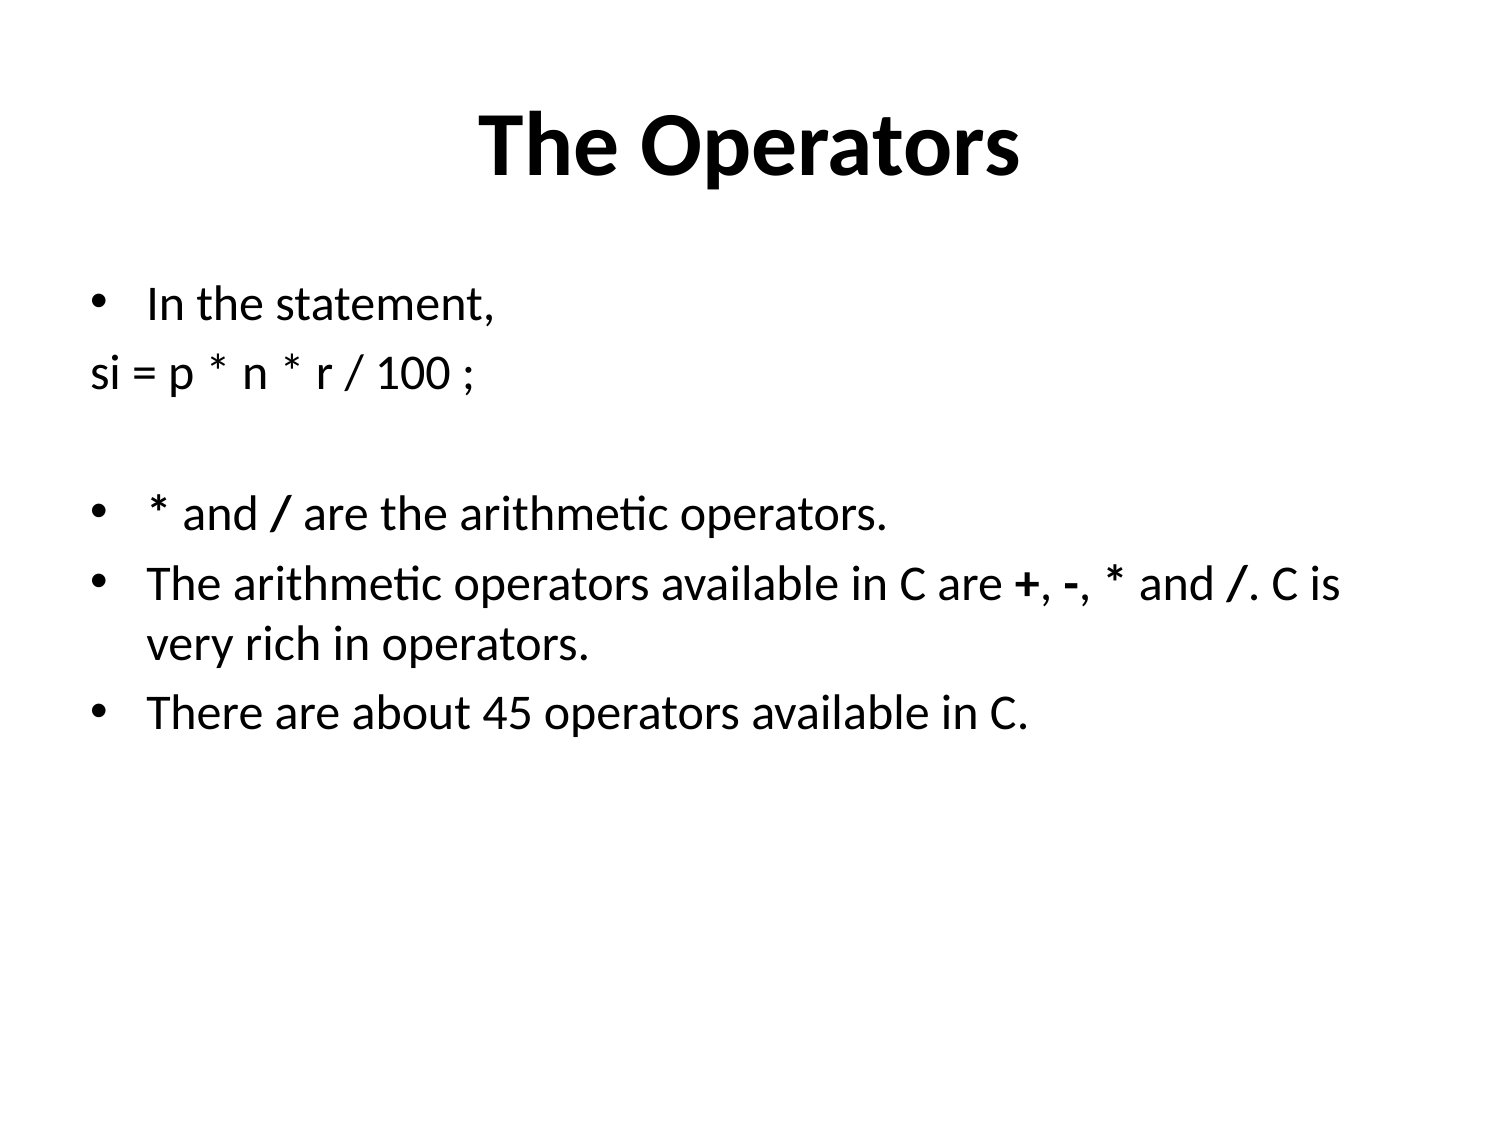

# The Operators
In the statement,
si = p * n * r / 100 ;

* and / are the arithmetic operators.
The arithmetic operators available in C are +, -, * and /. C is very rich in operators.
There are about 45 operators available in C.